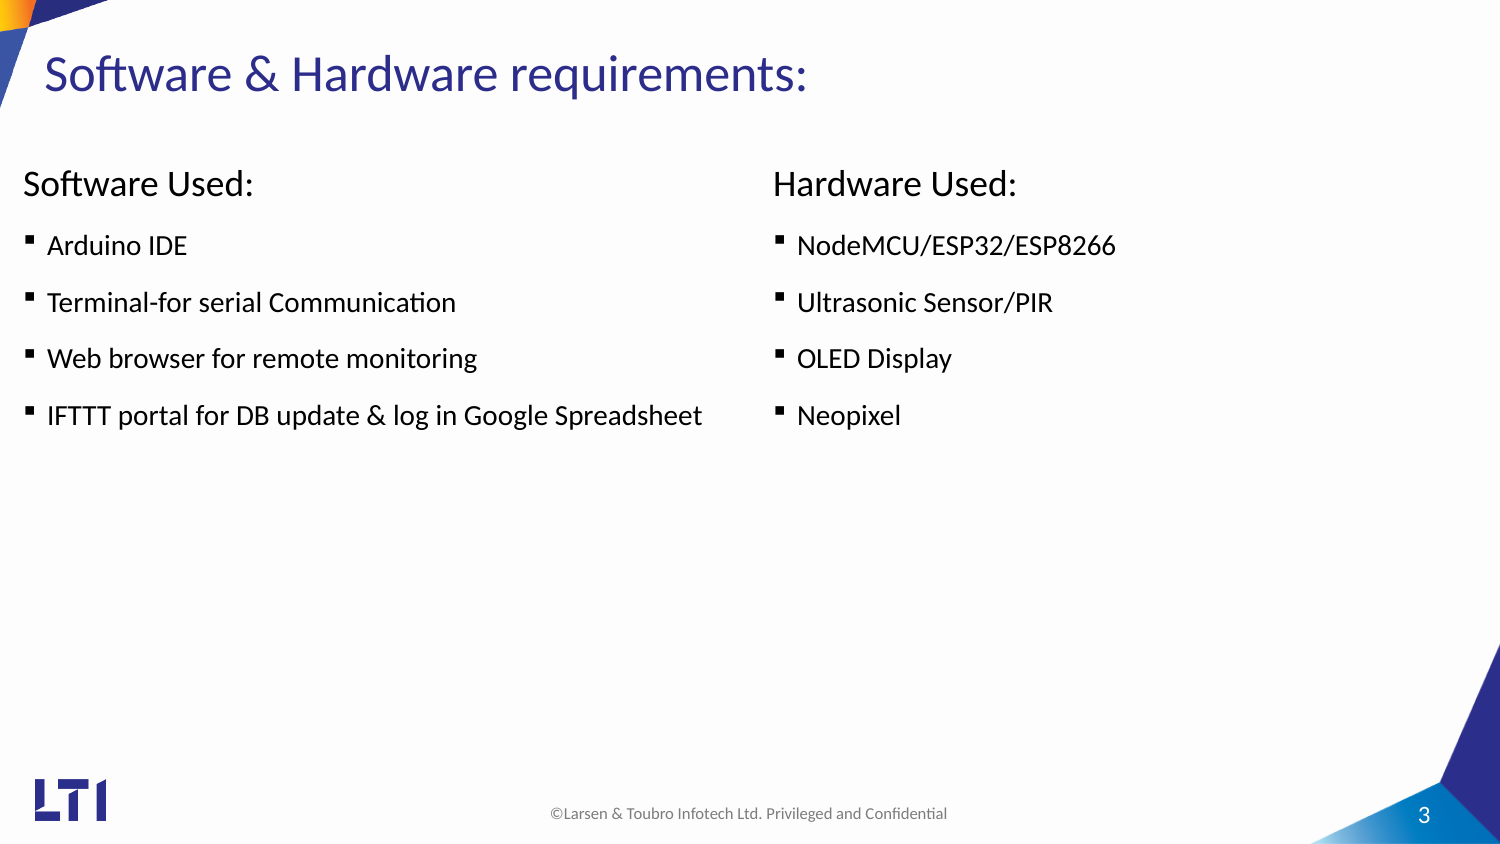

# Software & Hardware requirements:
Software Used:
Arduino IDE
Terminal-for serial Communication
Web browser for remote monitoring
IFTTT portal for DB update & log in Google Spreadsheet

Hardware Used:
NodeMCU/ESP32/ESP8266
Ultrasonic Sensor/PIR
OLED Display
Neopixel